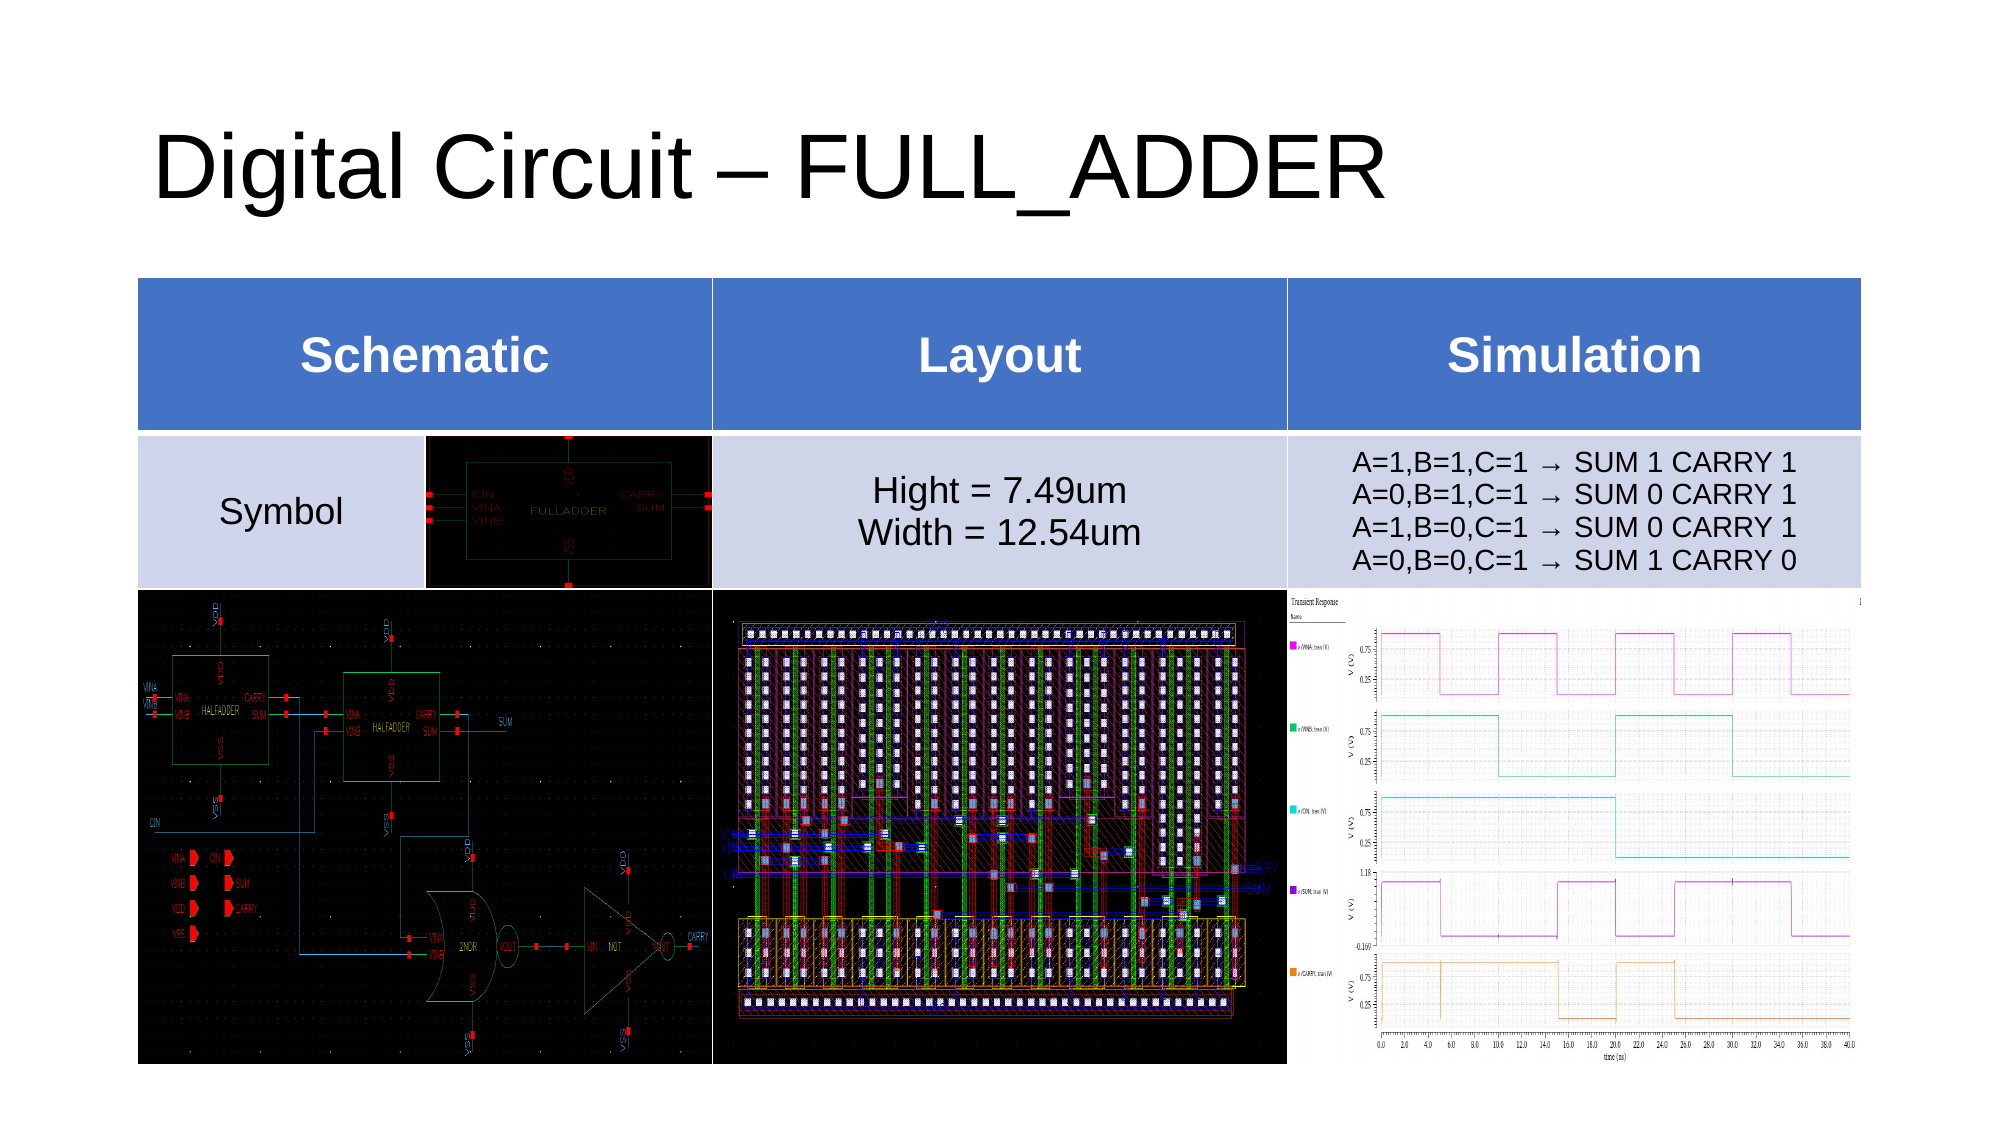

# Digital Circuit – FULL_ADDER
| Schematic |  | Layout | Simulation |
| --- | --- | --- | --- |
| Symbol |  | Hight = 7.49um Width = 12.54um | A=1,B=1,C=1 → SUM 1 CARRY 1 A=0,B=1,C=1 → SUM 0 CARRY 1 A=1,B=0,C=1 → SUM 0 CARRY 1 A=0,B=0,C=1 → SUM 1 CARRY 0 |
|  |  |  |  |